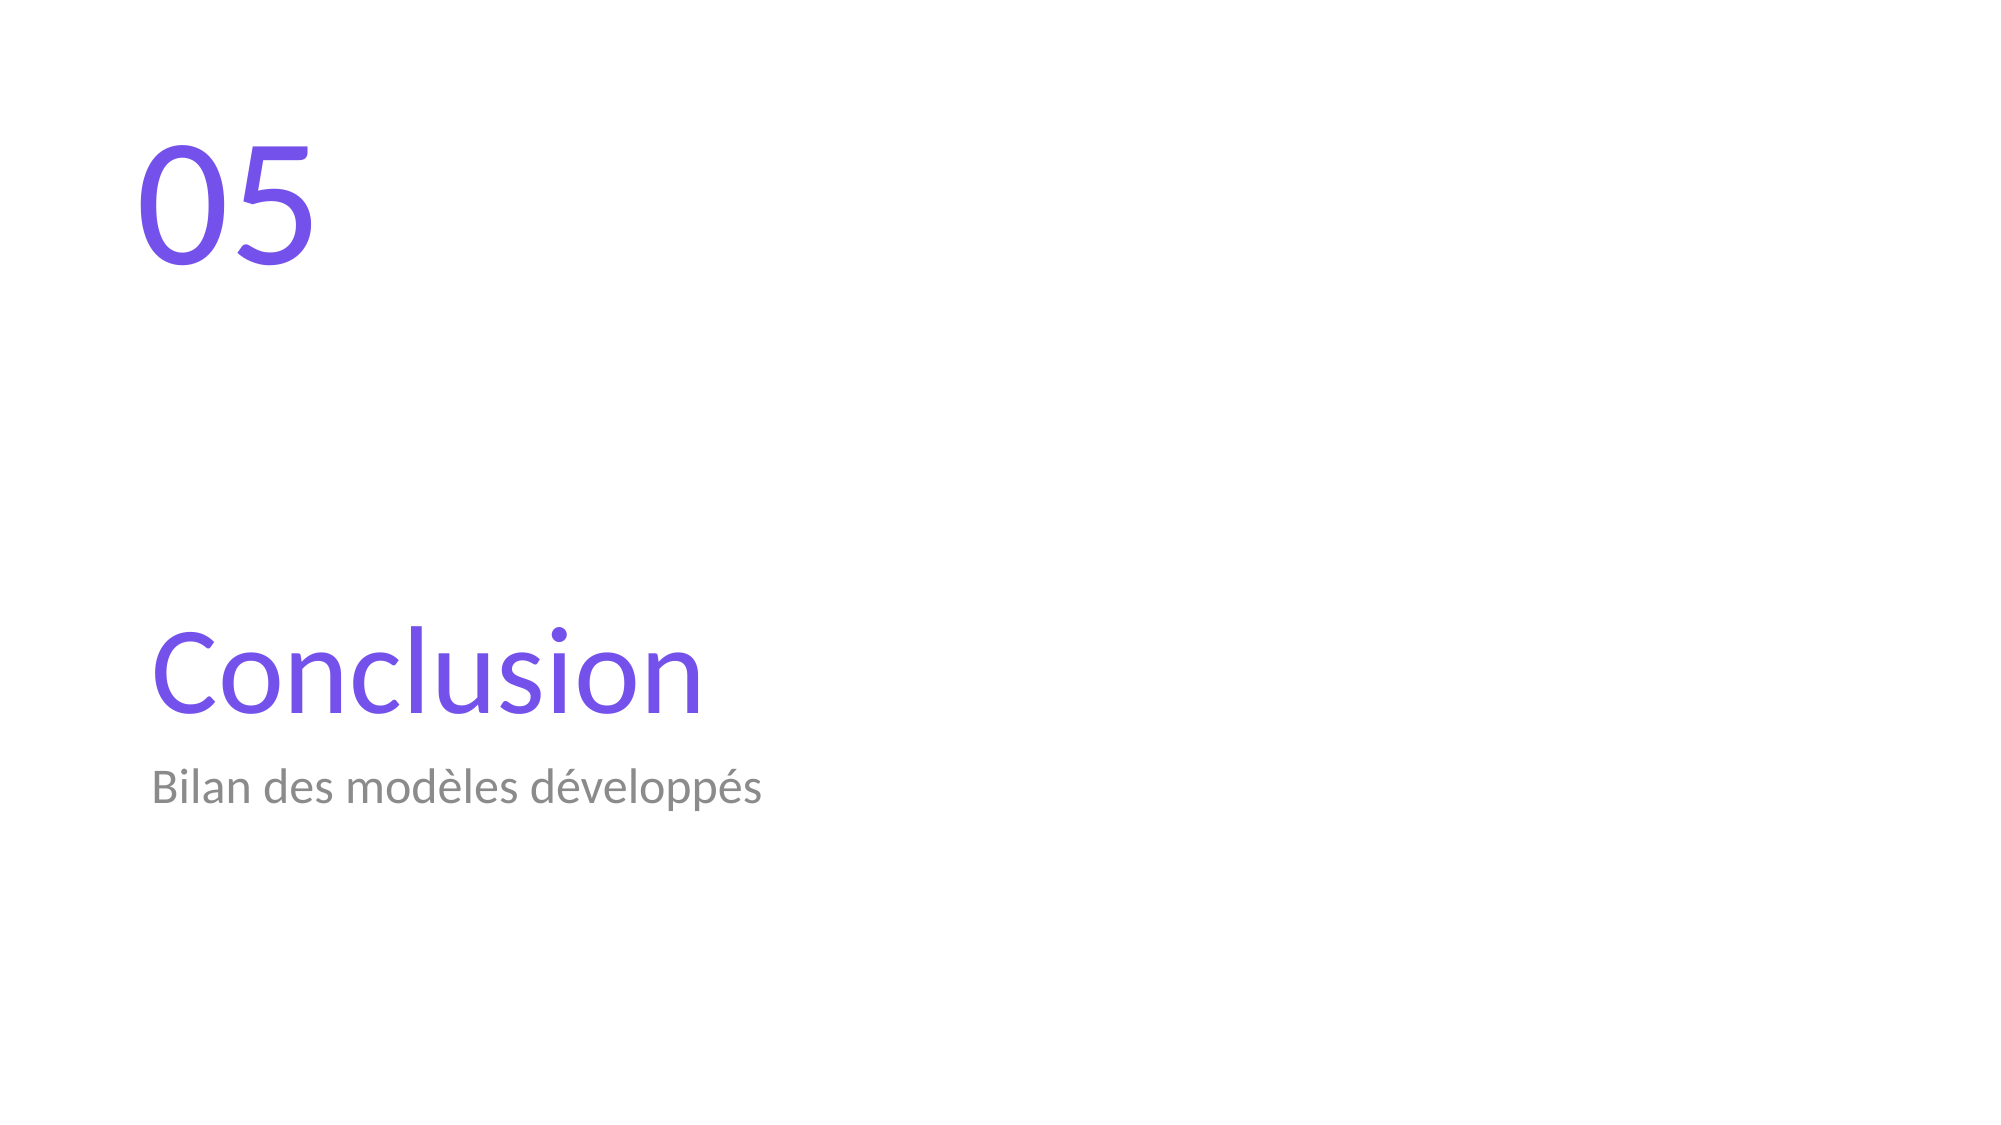

05
# Conclusion
Bilan des modèles développés